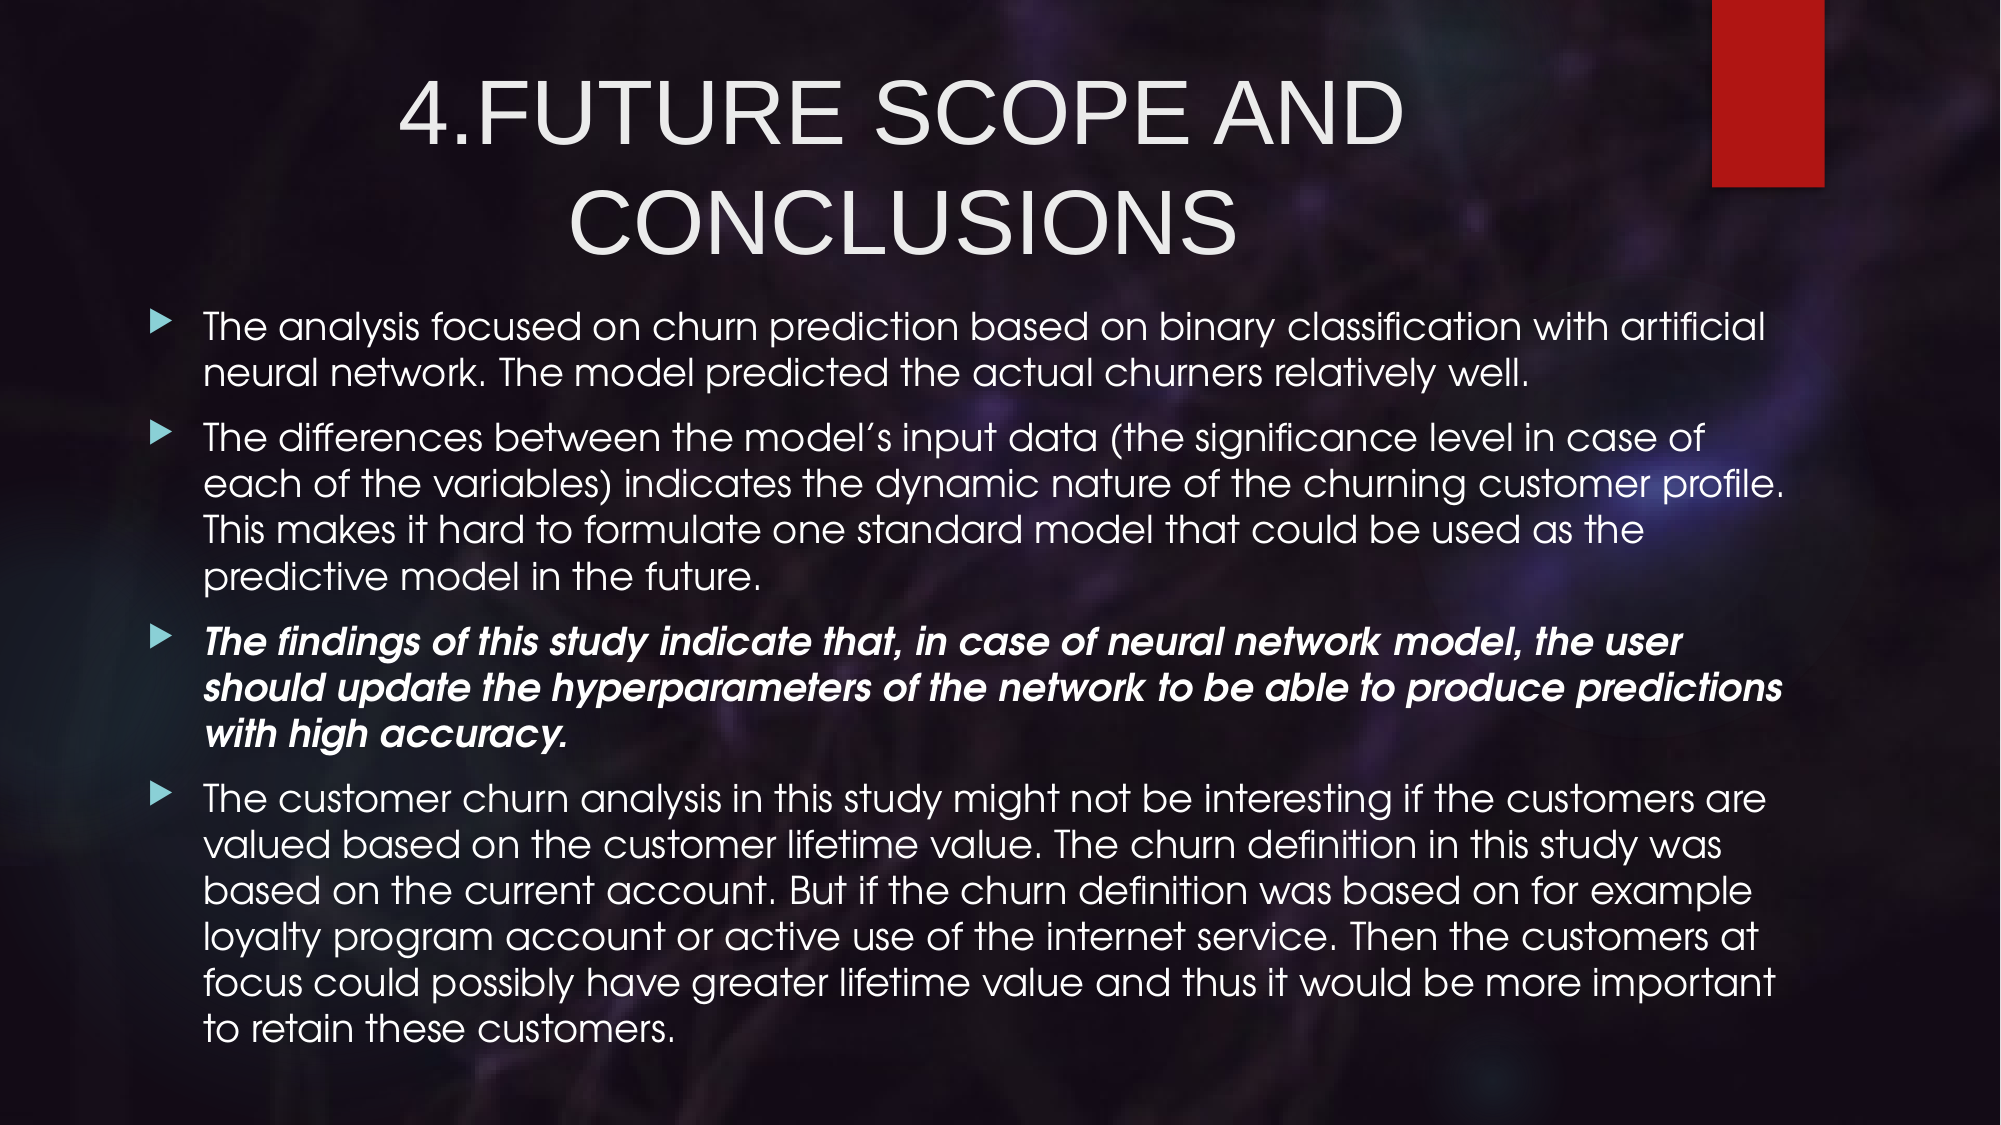

# 4.FUTURE SCOPE AND CONCLUSIONS
The analysis focused on churn prediction based on binary classification with artificial neural network. The model predicted the actual churners relatively well.
The differences between the model’s input data (the significance level in case of each of the variables) indicates the dynamic nature of the churning customer profile. This makes it hard to formulate one standard model that could be used as the predictive model in the future.
The findings of this study indicate that, in case of neural network model, the user should update the hyperparameters of the network to be able to produce predictions with high accuracy.
The customer churn analysis in this study might not be interesting if the customers are valued based on the customer lifetime value. The churn definition in this study was based on the current account. But if the churn definition was based on for example loyalty program account or active use of the internet service. Then the customers at focus could possibly have greater lifetime value and thus it would be more important to retain these customers.